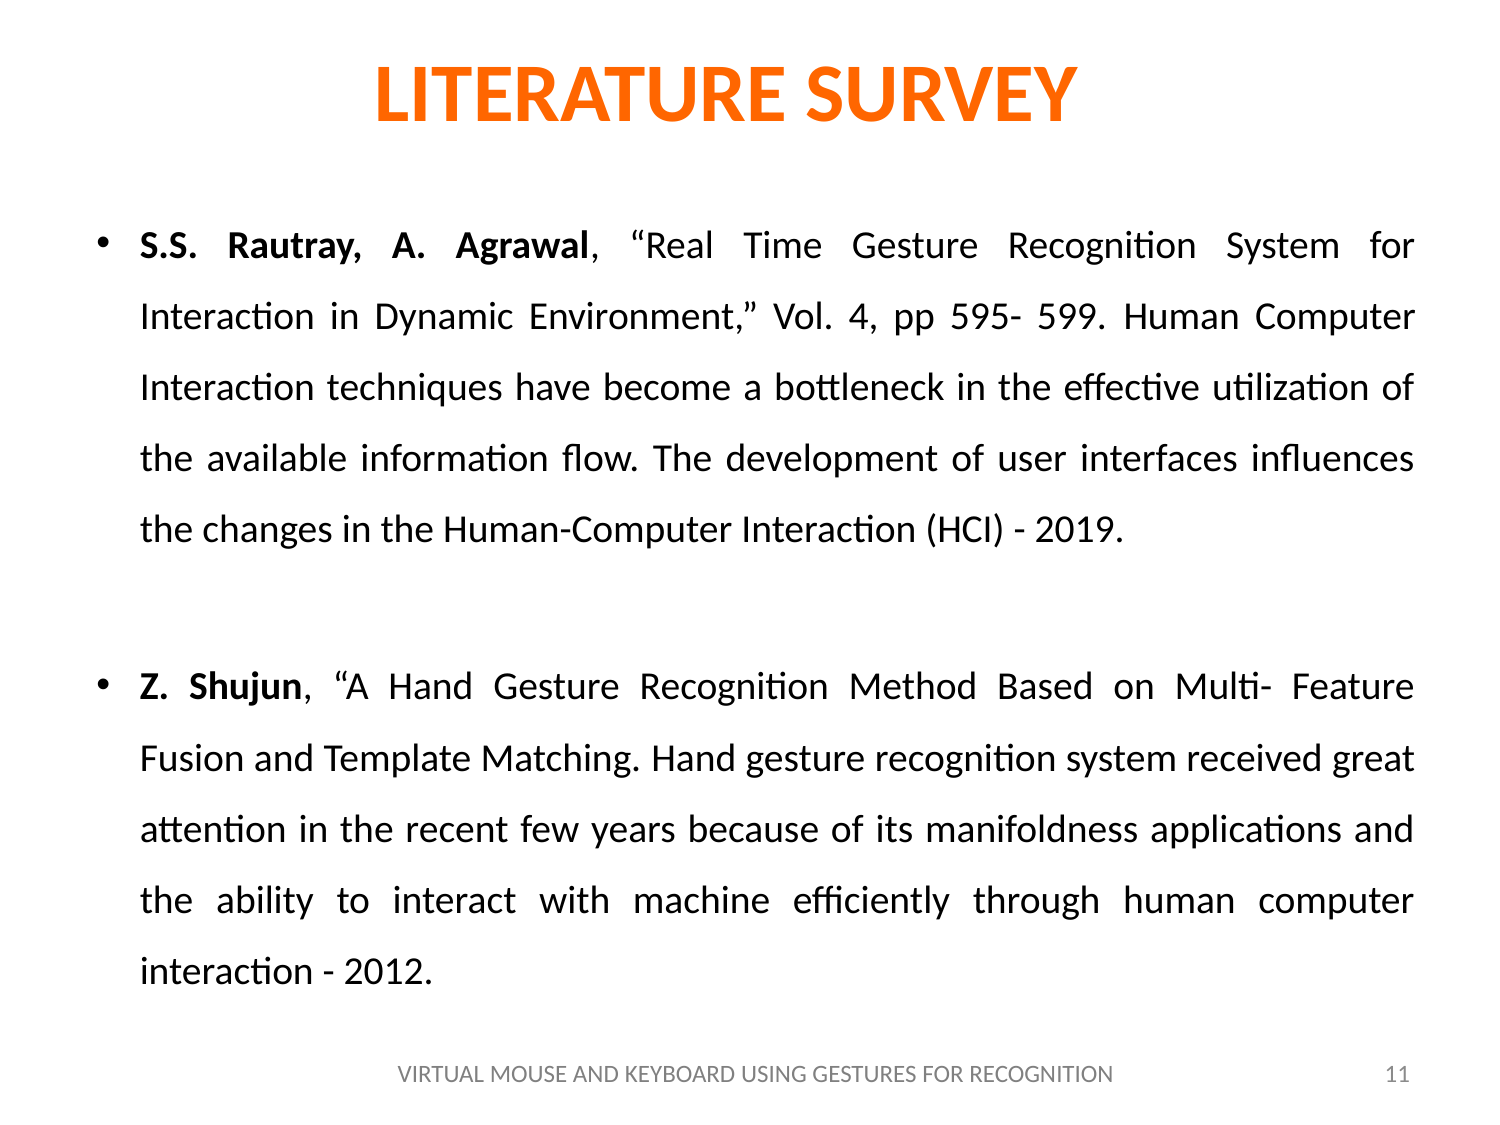

LITERATURE SURVEY
S.S. Rautray, A. Agrawal, “Real Time Gesture Recognition System for Interaction in Dynamic Environment,” Vol. 4, pp 595- 599. Human Computer Interaction techniques have become a bottleneck in the effective utilization of the available information flow. The development of user interfaces influences the changes in the Human-Computer Interaction (HCI) - 2019.

Z. Shujun, “A Hand Gesture Recognition Method Based on Multi- Feature Fusion and Template Matching. Hand gesture recognition system received great attention in the recent few years because of its manifoldness applications and the ability to interact with machine efficiently through human computer interaction - 2012.

VIRTUAL MOUSE AND KEYBOARD USING GESTURES FOR RECOGNITION
11